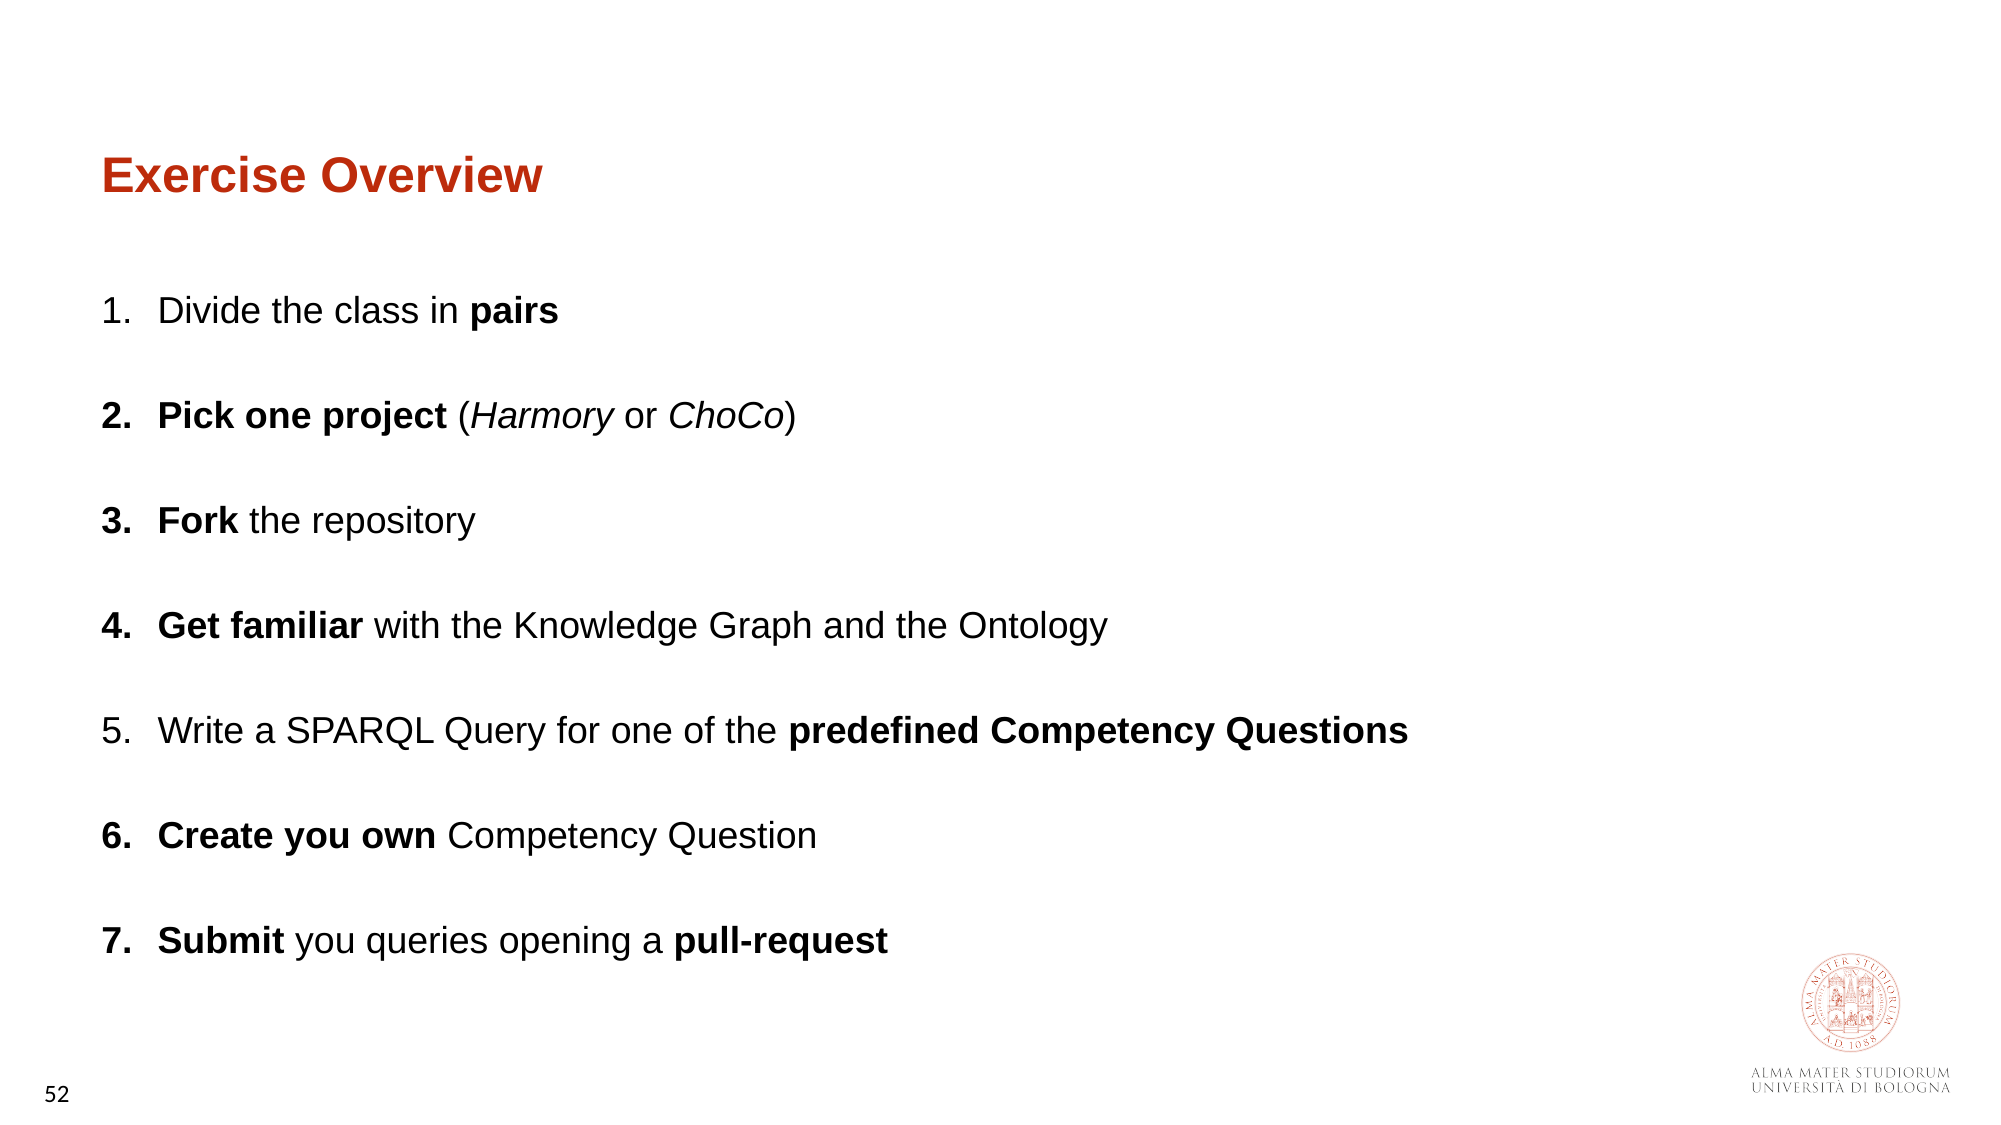

Exercise Overview
Divide the class in pairs

Pick one project (Harmory or ChoCo)

Fork the repository

Get familiar with the Knowledge Graph and the Ontology

Write a SPARQL Query for one of the predefined Competency Questions

Create you own Competency Question

Submit you queries opening a pull-request